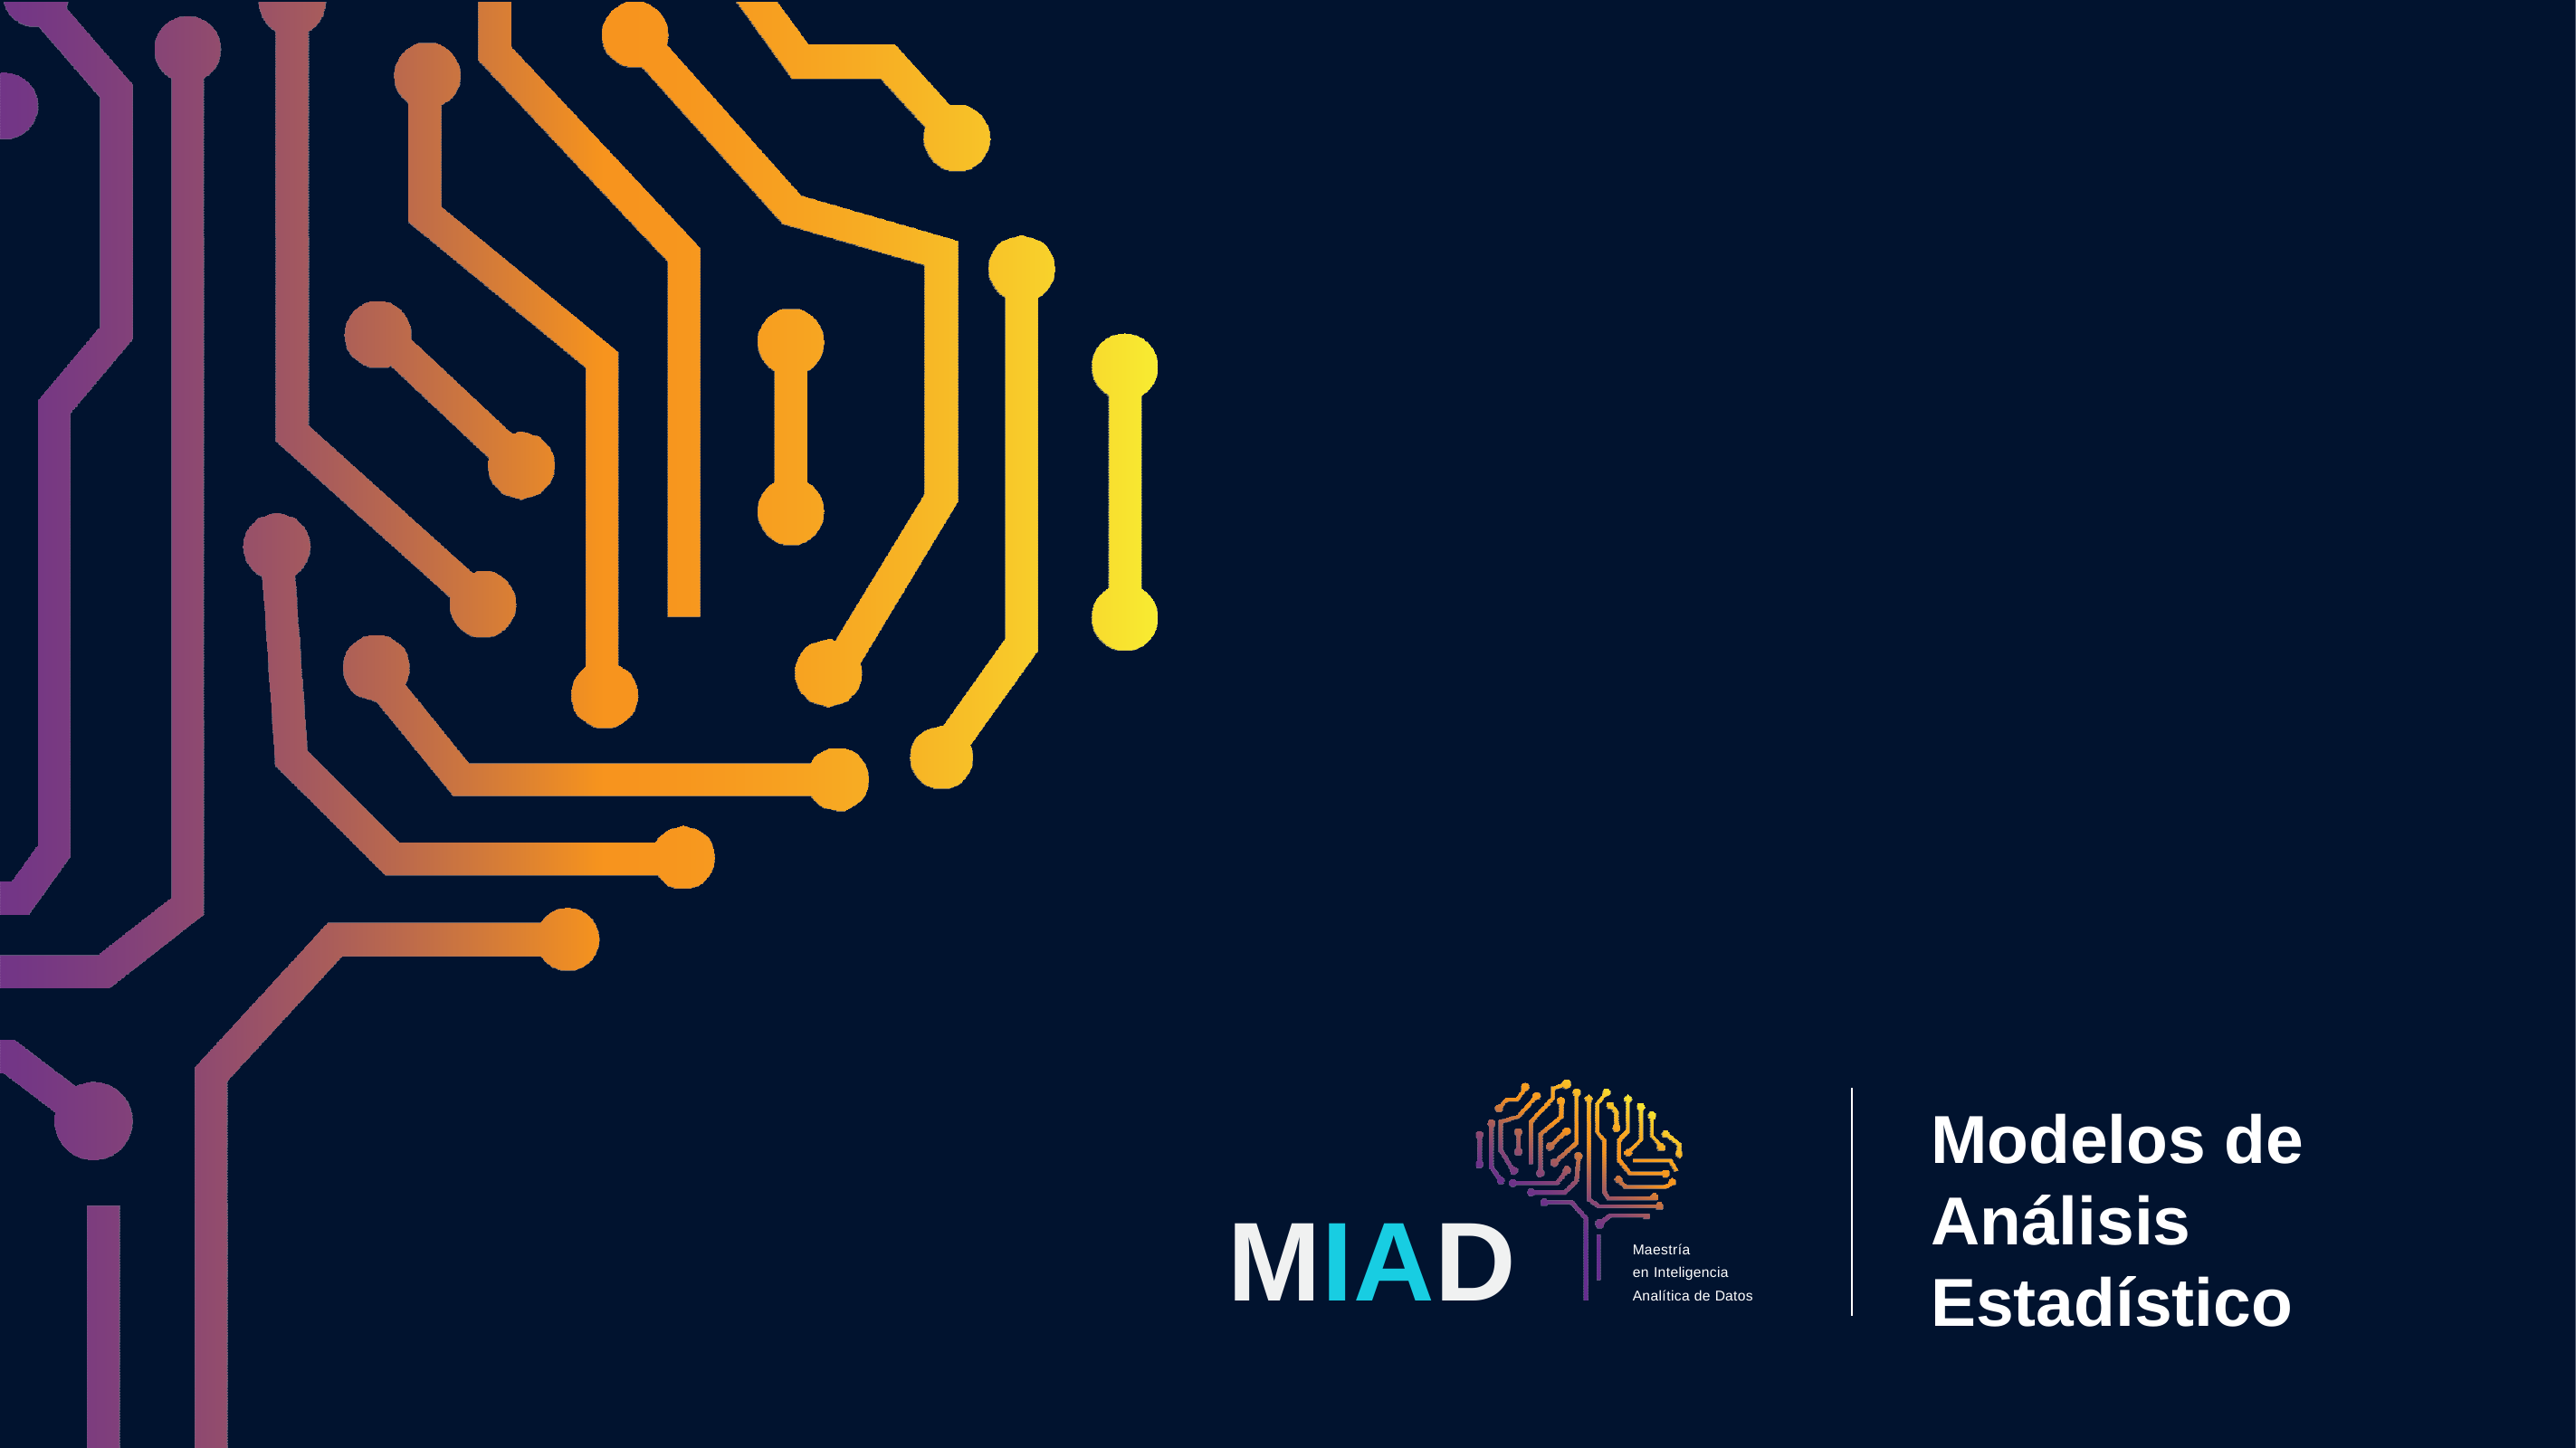

Modelos de Análisis Estadístico

MIAD
Maestría
en Inteligencia  Analítica de Datos